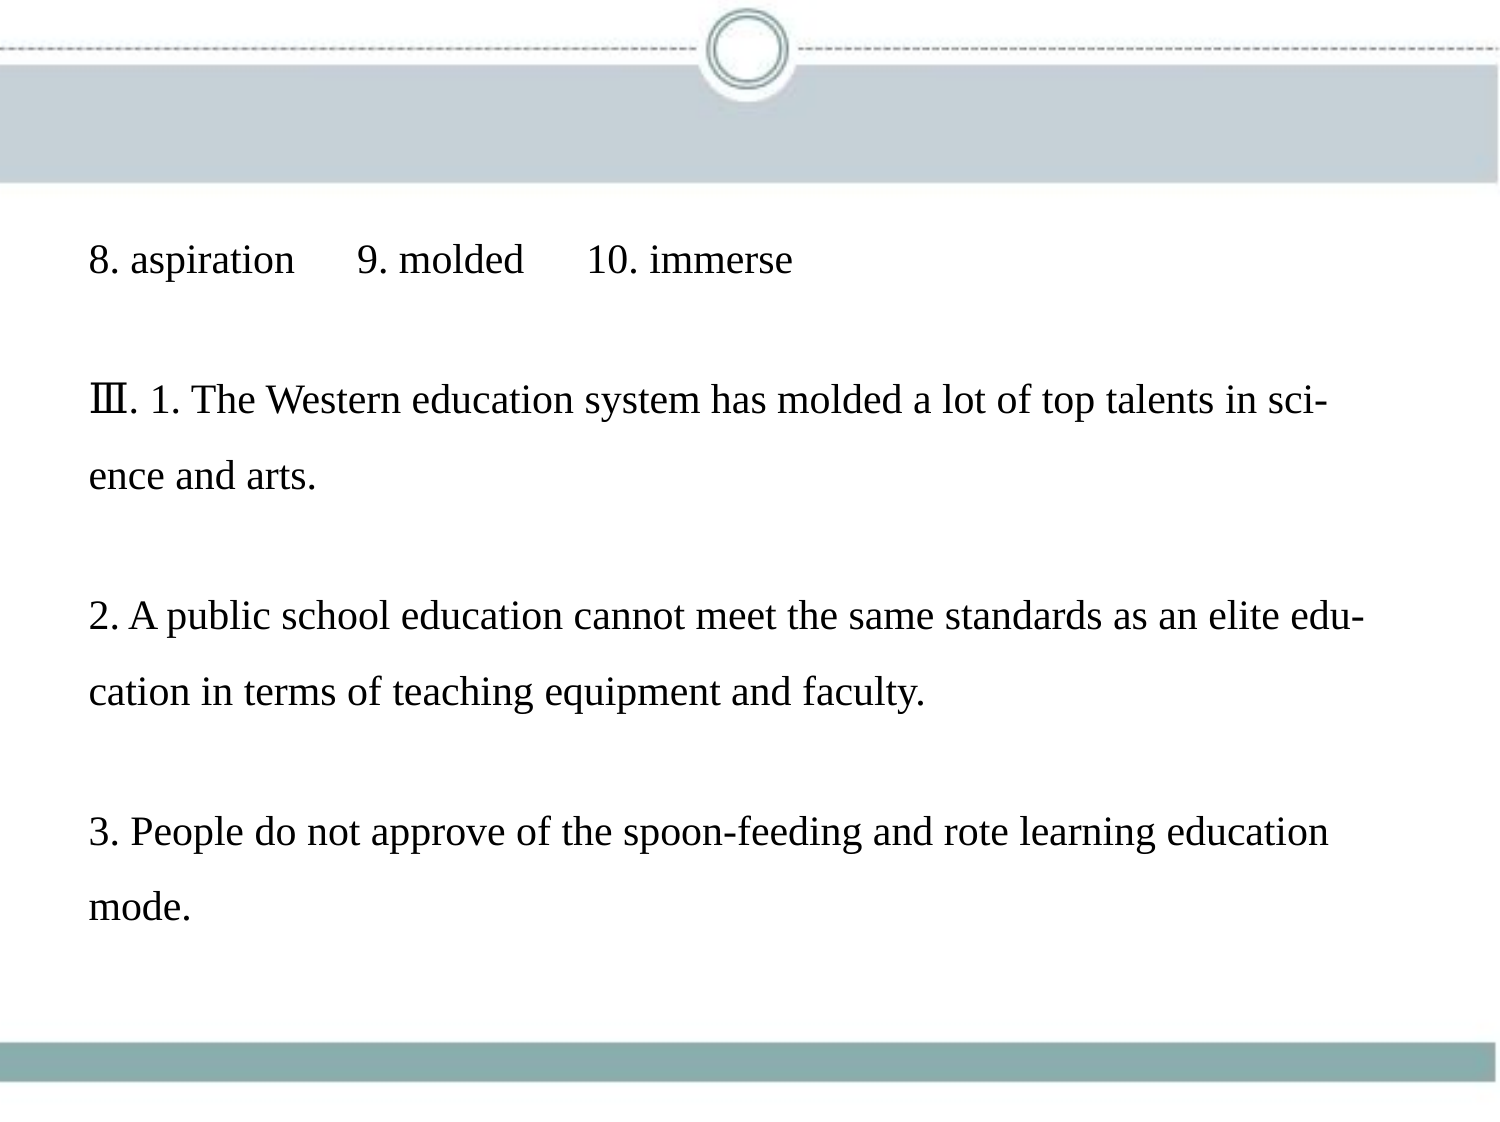

8. aspiration　9. molded　10. immerse
Ⅲ. 1. The Western education system has molded a lot of top talents in sci-
ence and arts.
2. A public school education cannot meet the same standards as an elite edu-
cation in terms of teaching equipment and faculty.
3. People do not approve of the spoon-feeding and rote learning education
mode.